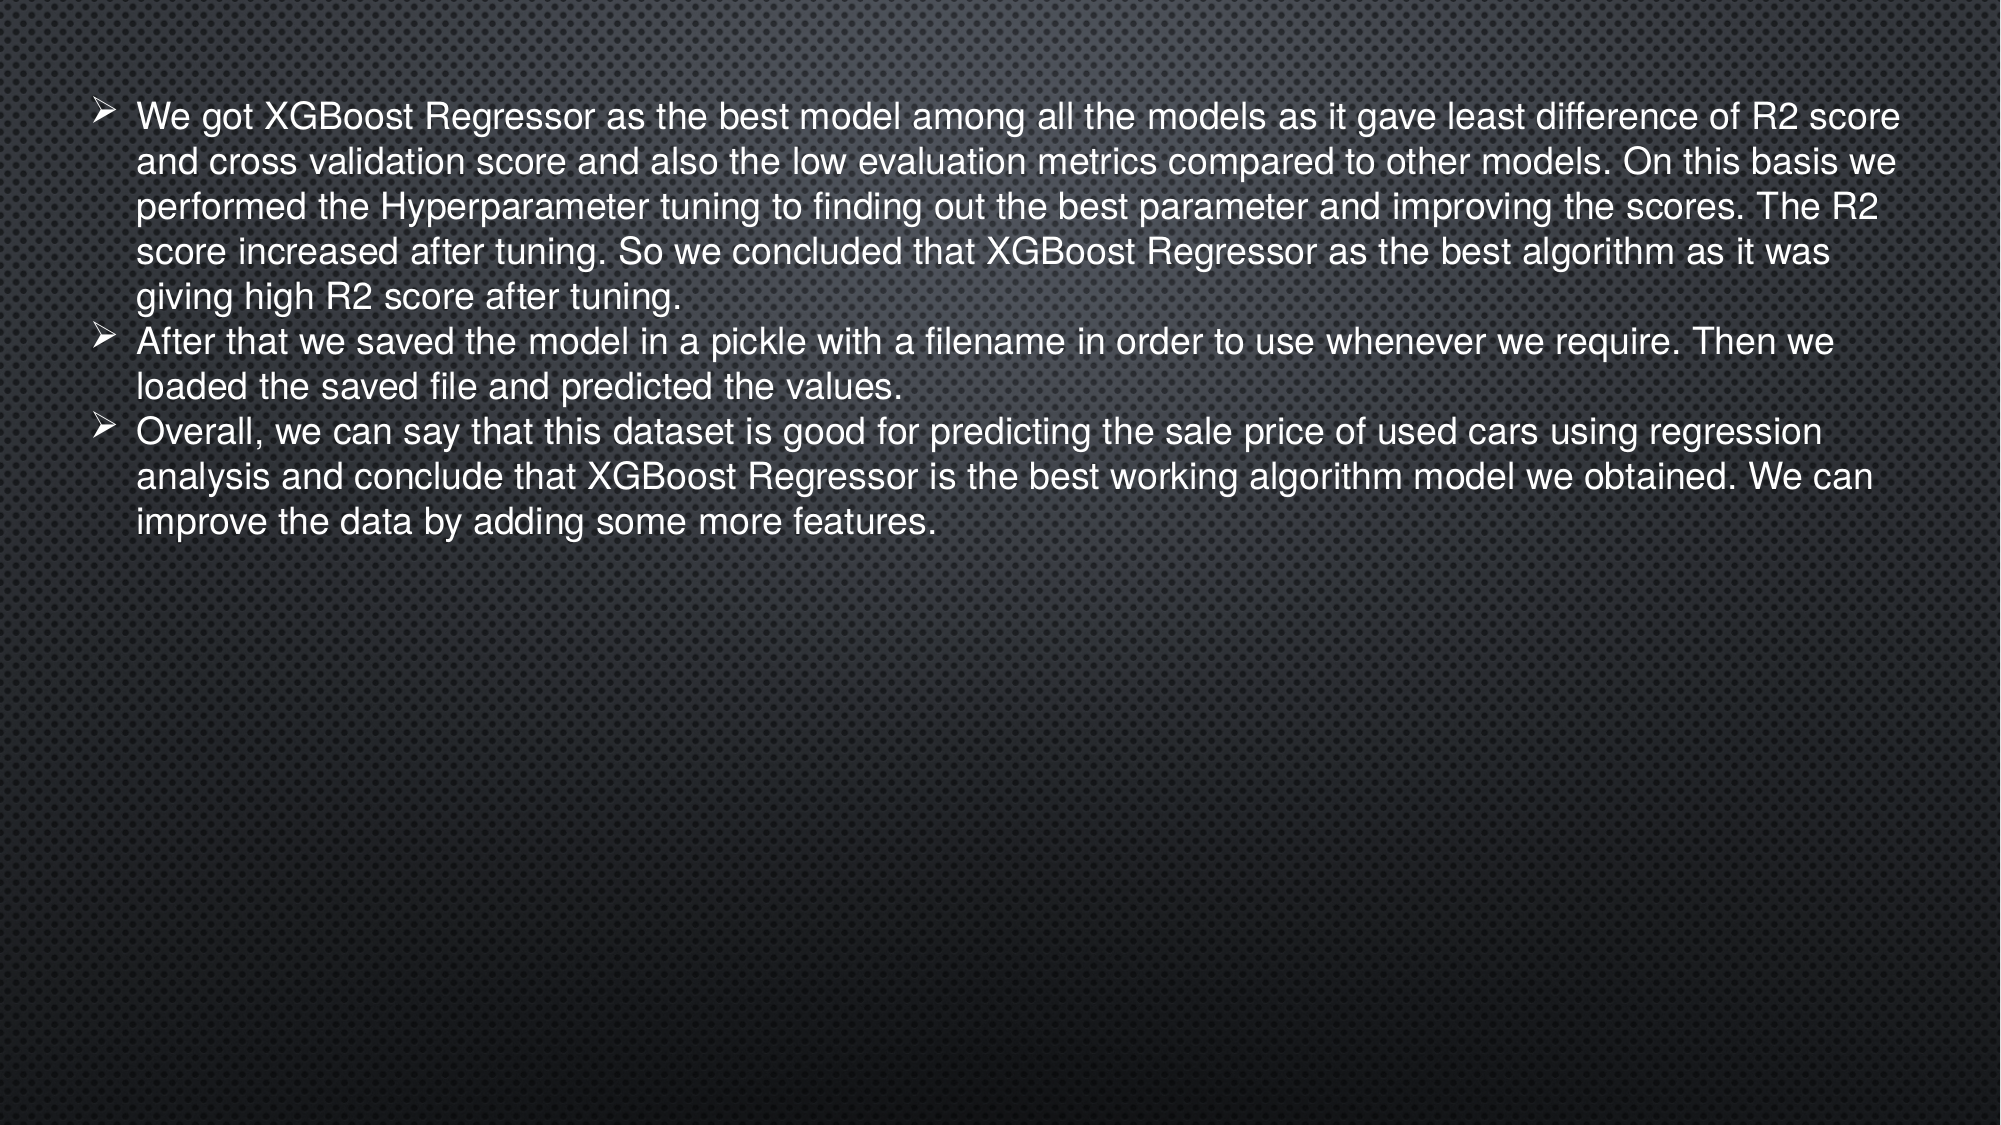

We got XGBoost Regressor as the best model among all the models as it gave least difference of R2 score and cross validation score and also the low evaluation metrics compared to other models. On this basis we performed the Hyperparameter tuning to finding out the best parameter and improving the scores. The R2 score increased after tuning. So we concluded that XGBoost Regressor as the best algorithm as it was giving high R2 score after tuning.
After that we saved the model in a pickle with a filename in order to use whenever we require. Then we loaded the saved file and predicted the values.
Overall, we can say that this dataset is good for predicting the sale price of used cars using regression analysis and conclude that XGBoost Regressor is the best working algorithm model we obtained. We can improve the data by adding some more features.